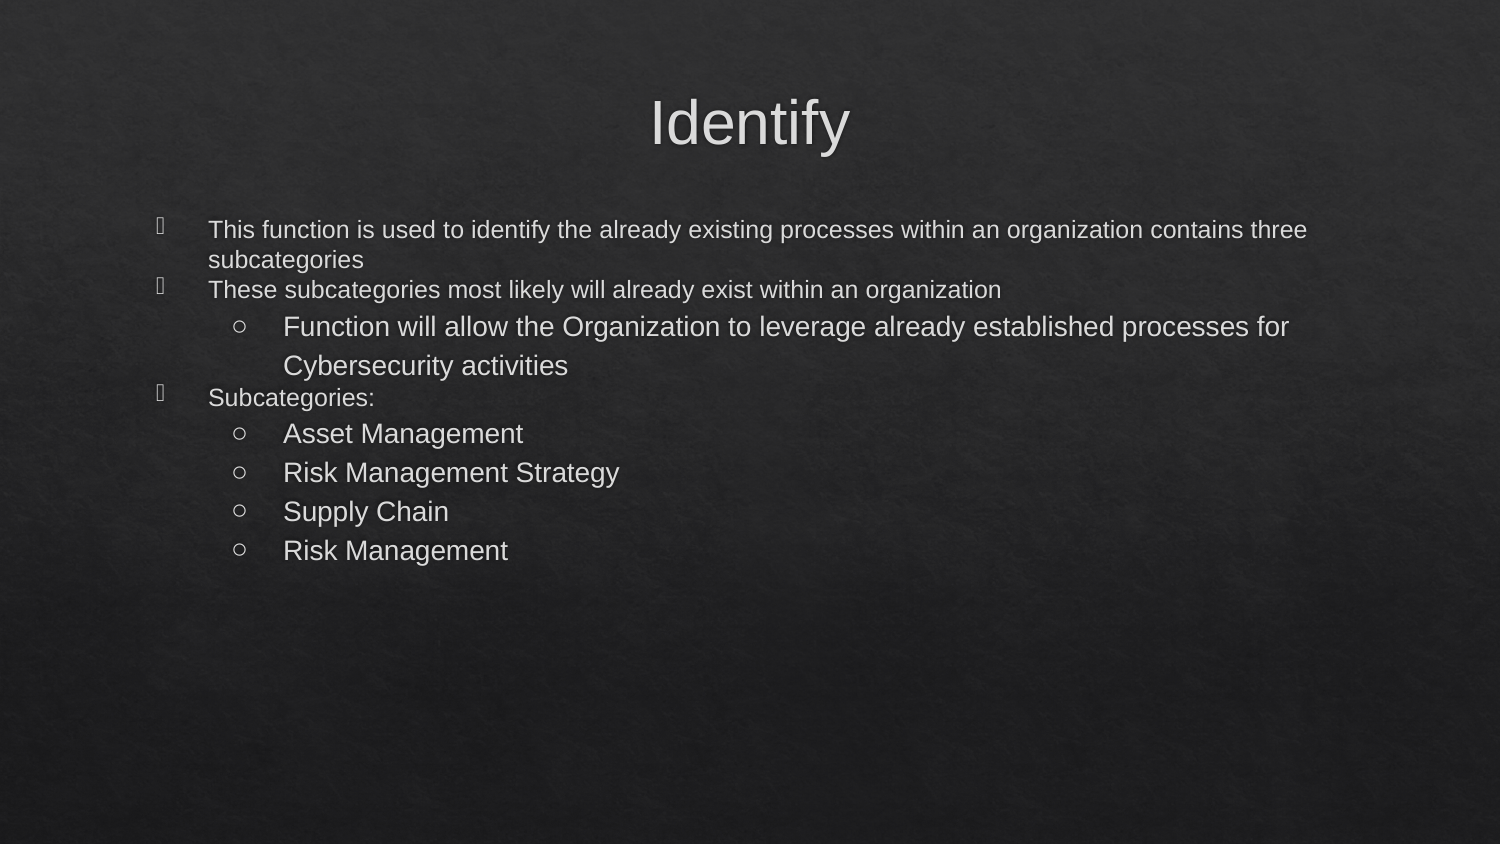

# Identify
This function is used to identify the already existing processes within an organization contains three subcategories
These subcategories most likely will already exist within an organization
Function will allow the Organization to leverage already established processes for Cybersecurity activities
Subcategories:
Asset Management
Risk Management Strategy
Supply Chain
Risk Management